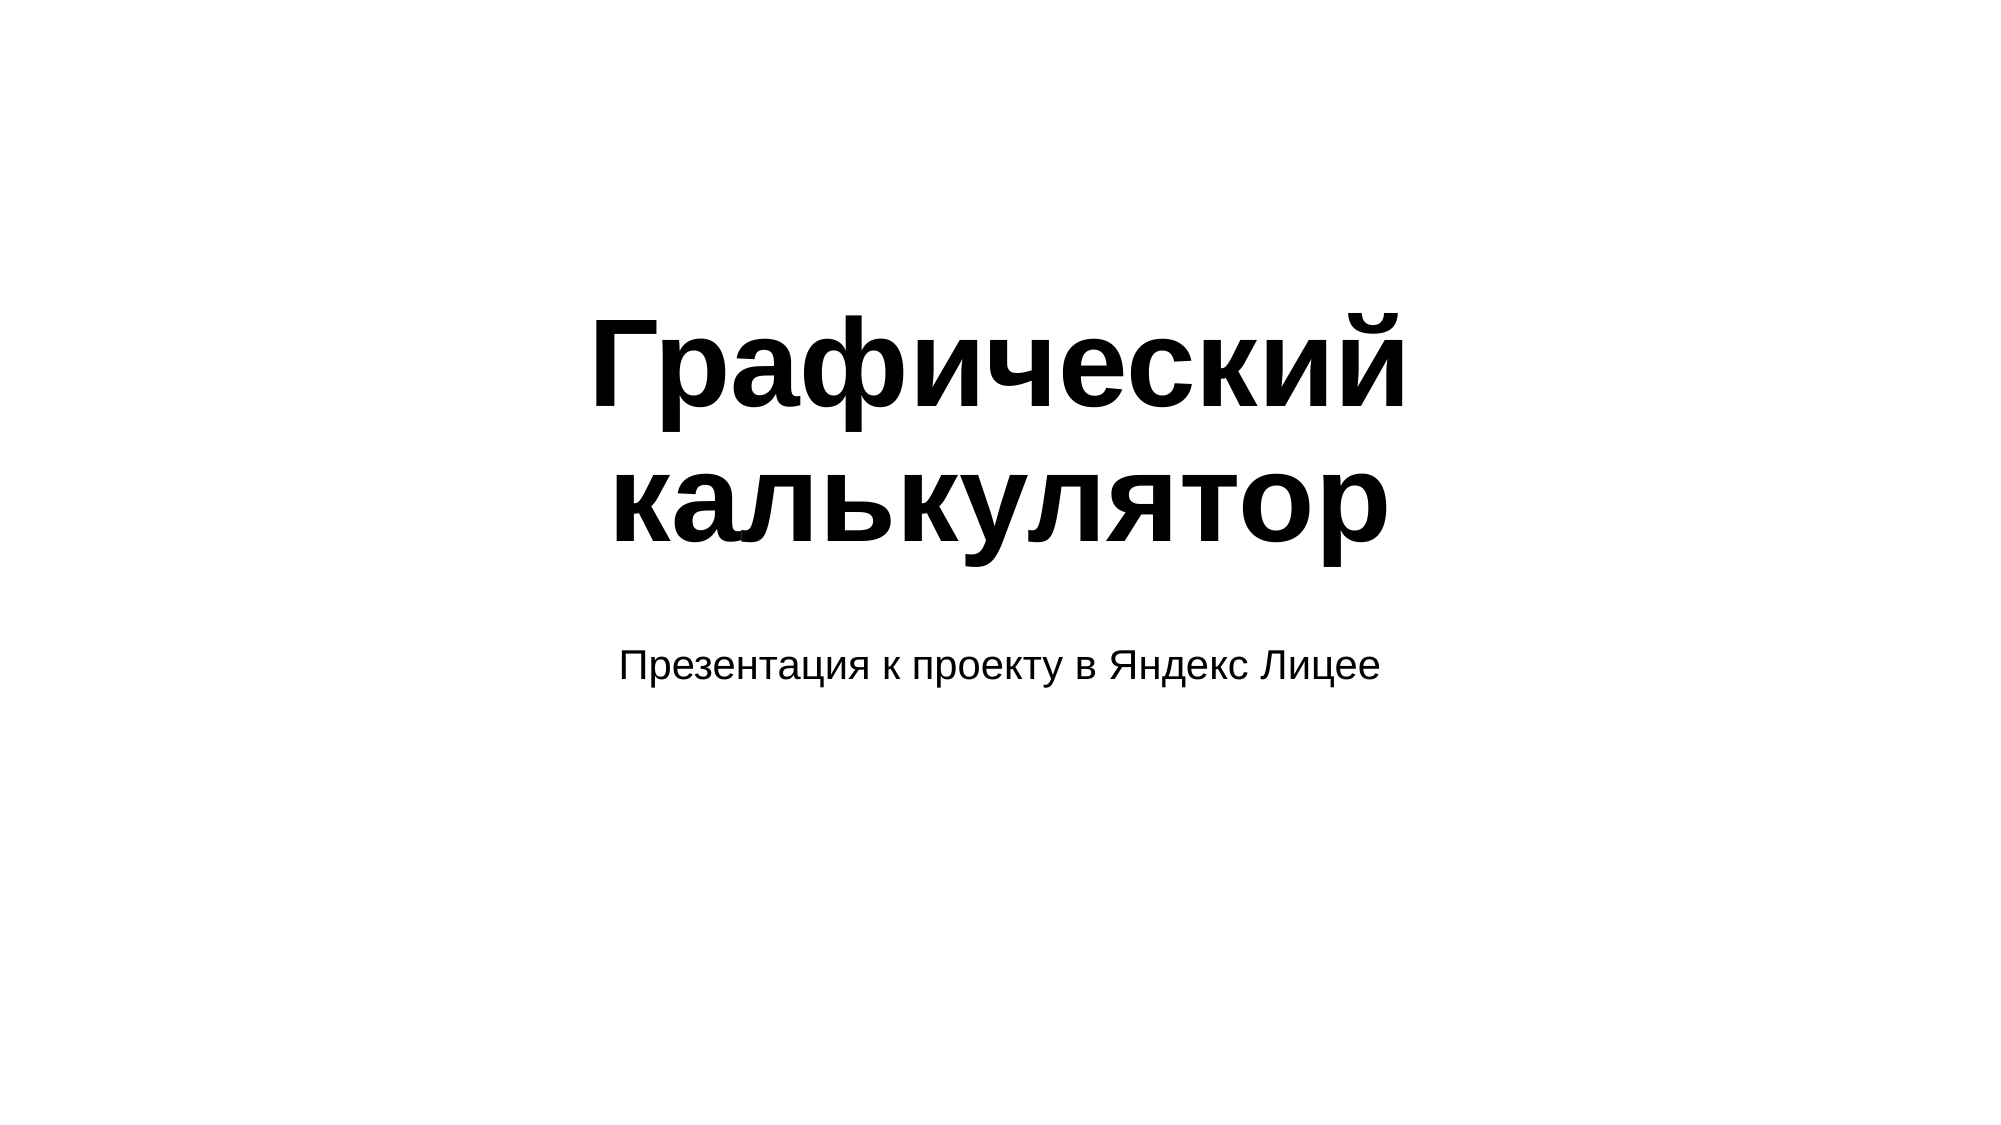

# Графический калькулятор
Презентация к проекту в Яндекс Лицее